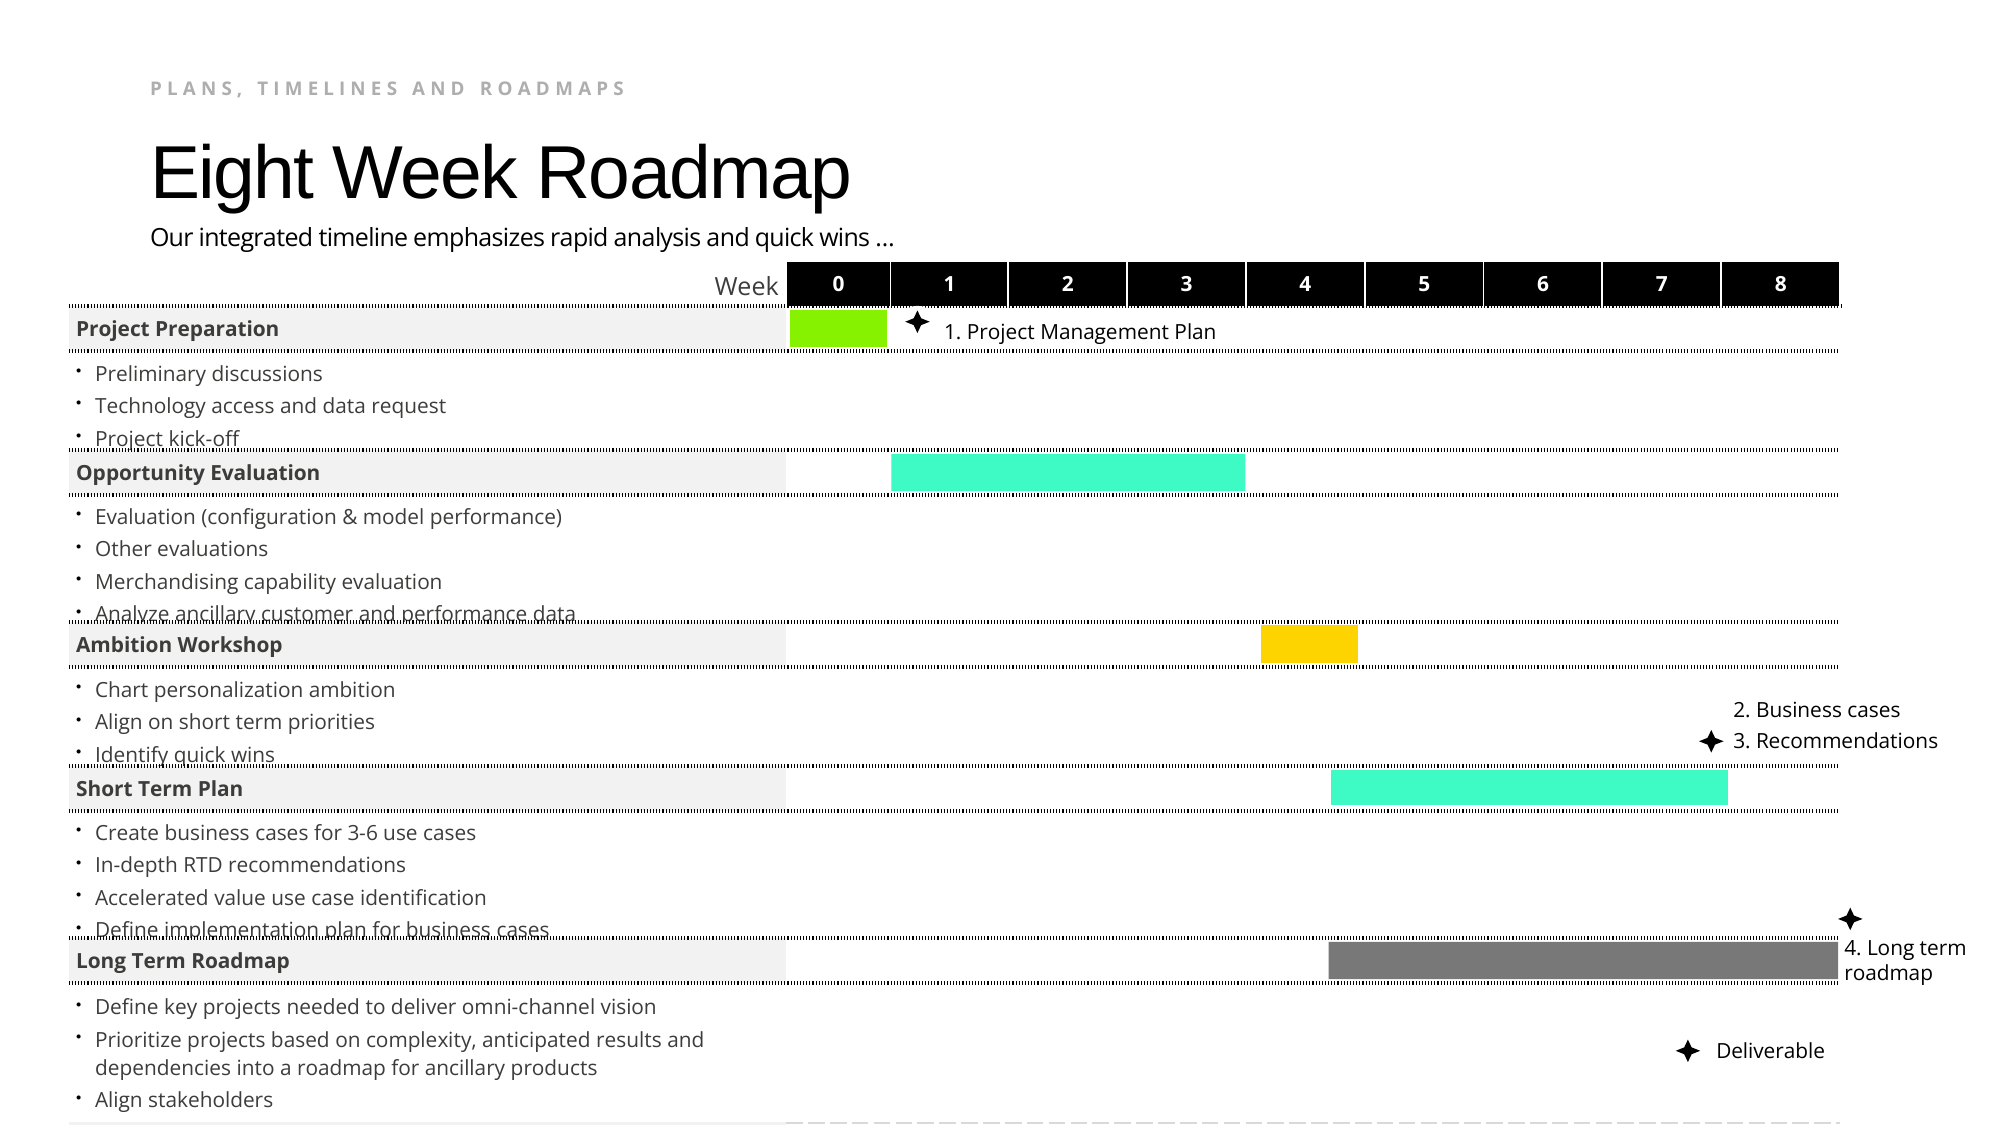

Plans, timelines and roadmaps
# Eight Week Roadmap
Our integrated timeline emphasizes rapid analysis and quick wins …

| Week | 0 | 1 | 2 | 3 | 4 | 5 | 6 | 7 | 8 |
| --- | --- | --- | --- | --- | --- | --- | --- | --- | --- |
| Project Preparation |  |  |  |  |  |  |  |  |  |
| Preliminary discussions Technology access and data request Project kick-off |  |  |  |  |  |  |  |  |  |
| Opportunity Evaluation |  |  |  |  |  |  |  |  |  |
| Evaluation (configuration & model performance) Other evaluations Merchandising capability evaluation Analyze ancillary customer and performance data |  |  |  |  |  |  |  |  |  |
| Ambition Workshop |  |  |  |  |  |  |  |  |  |
| Chart personalization ambition Align on short term priorities Identify quick wins |  |  |  |  |  |  |  |  |  |
| Short Term Plan |  |  |  |  |  |  |  |  |  |
| Create business cases for 3-6 use cases In-depth RTD recommendations Accelerated value use case identification Define implementation plan for business cases |  |  |  |  |  |  |  |  |  |
| Long Term Roadmap |  |  |  |  |  |  |  |  |  |
| Define key projects needed to deliver omni-channel vision Prioritize projects based on complexity, anticipated results and dependencies into a roadmap for ancillary products Align stakeholders |  |  |  |  |  |  |  |  |  |

1. Project Management Plan

2. Business cases
3. Recommendations

4. Long term roadmap

Deliverable